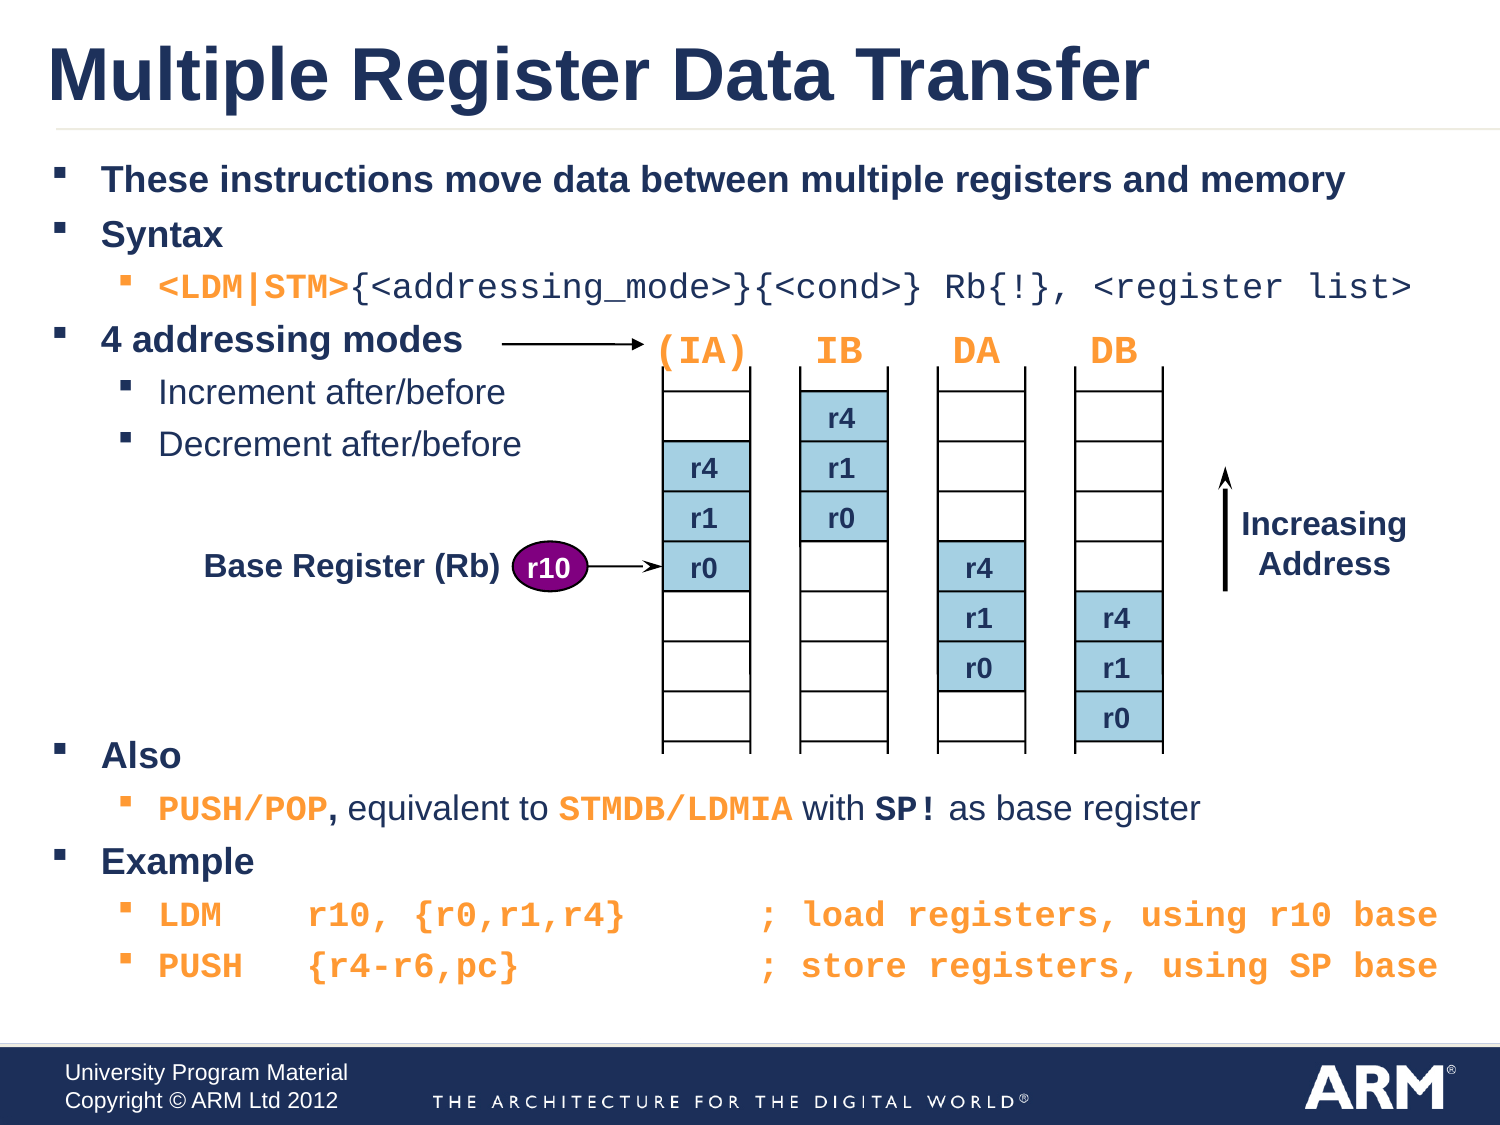

Multiple Register Data Transfer
These instructions move data between multiple registers and memory
Syntax
<LDM|STM>{<addressing_mode>}{<cond>} Rb{!}, <register list>
4 addressing modes
Increment after/before
Decrement after/before

Also
PUSH/POP, equivalent to STMDB/LDMIA with SP! as base register
Example
LDM    r10, {r0,r1,r4}	; load registers, using r10 base
PUSH   {r4-r6,pc}		; store registers, using SP base
(IA)
IB
DA
DB

r4

r4
r1

r1
r0
Increasing
Address
Base Register (Rb)

r10
r0
r4

r1
r4

r0
r1

r0